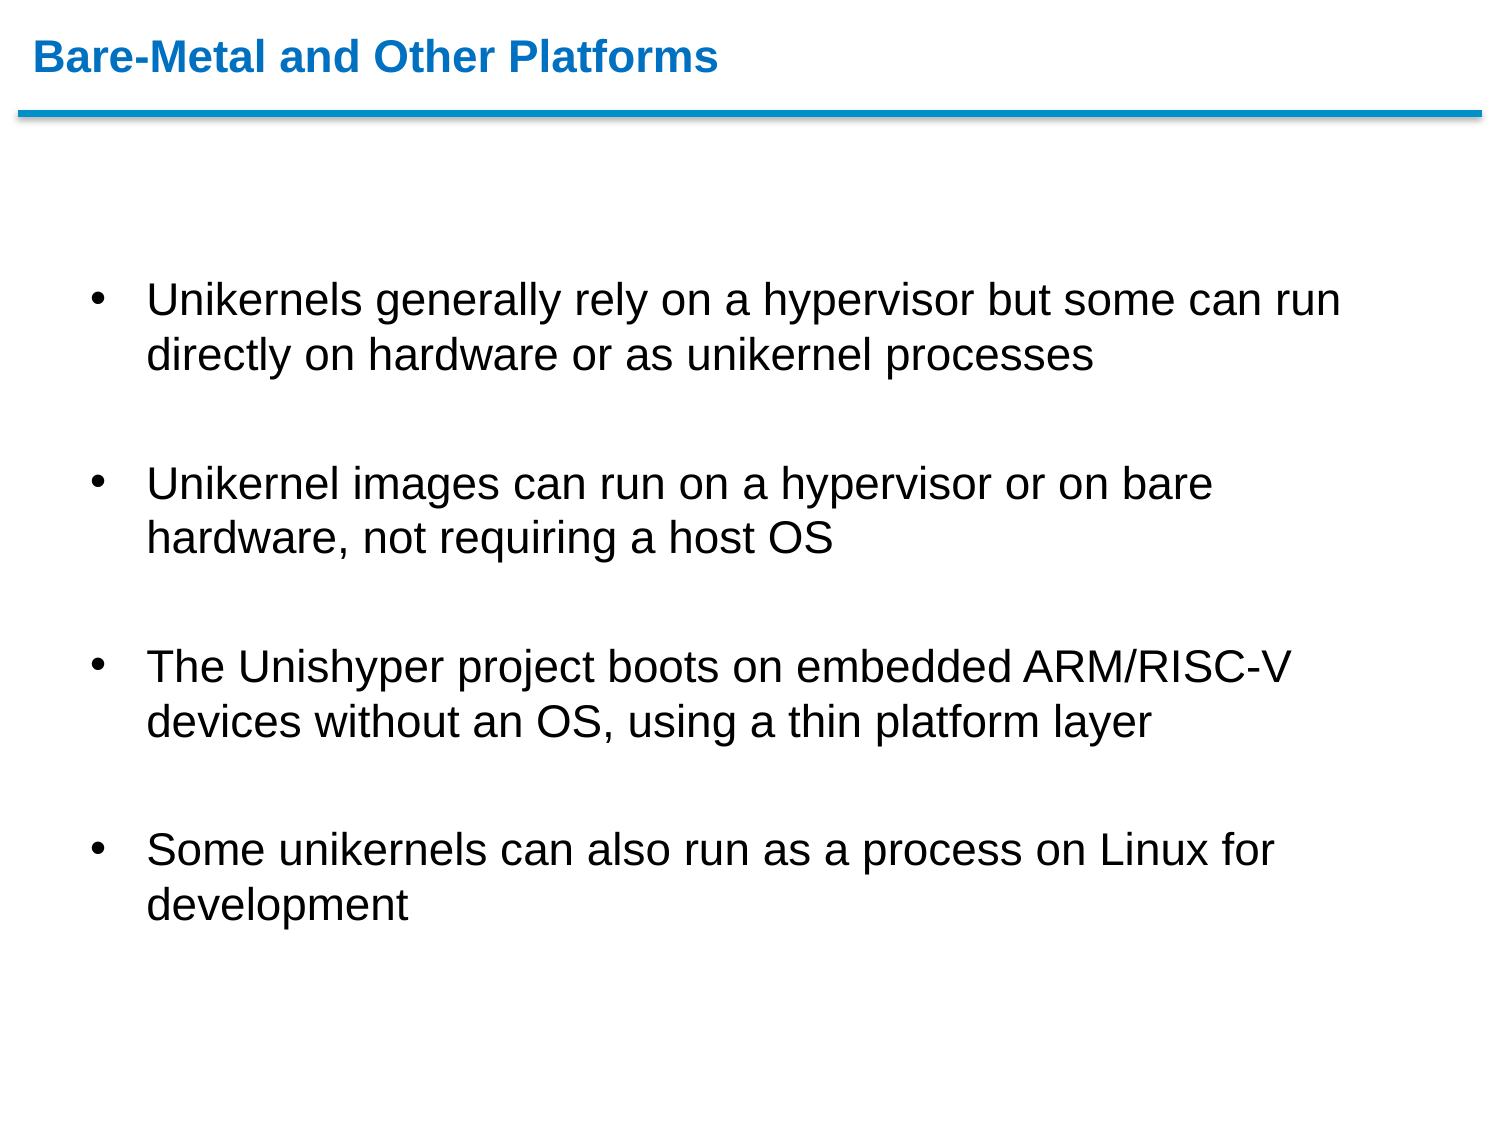

# Bare-Metal and Other Platforms
Unikernels generally rely on a hypervisor but some can run directly on hardware or as unikernel processes

Unikernel images can run on a hypervisor or on bare hardware, not requiring a host OS

The Unishyper project boots on embedded ARM/RISC-V devices without an OS, using a thin platform layer

Some unikernels can also run as a process on Linux for development